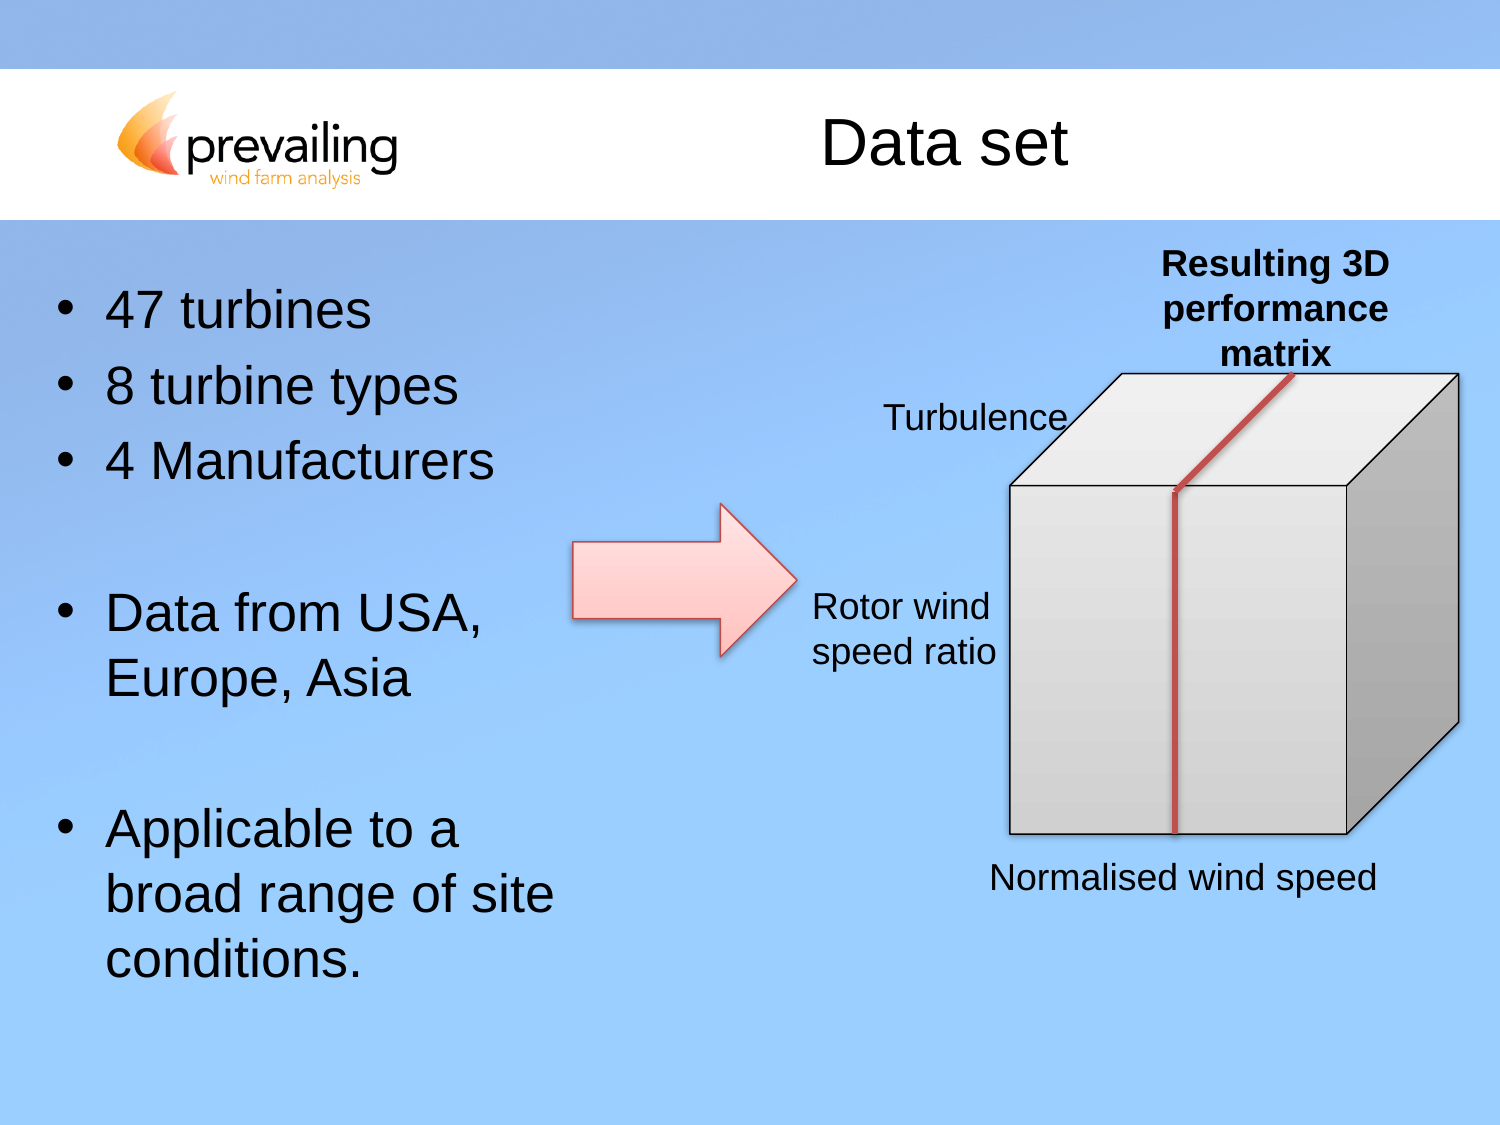

# Data set
Resulting 3D performance matrix
47 turbines
8 turbine types
4 Manufacturers

Data from USA, Europe, Asia

Applicable to a broad range of site conditions.

Turbulence

Rotor wind speed ratio
Normalised wind speed